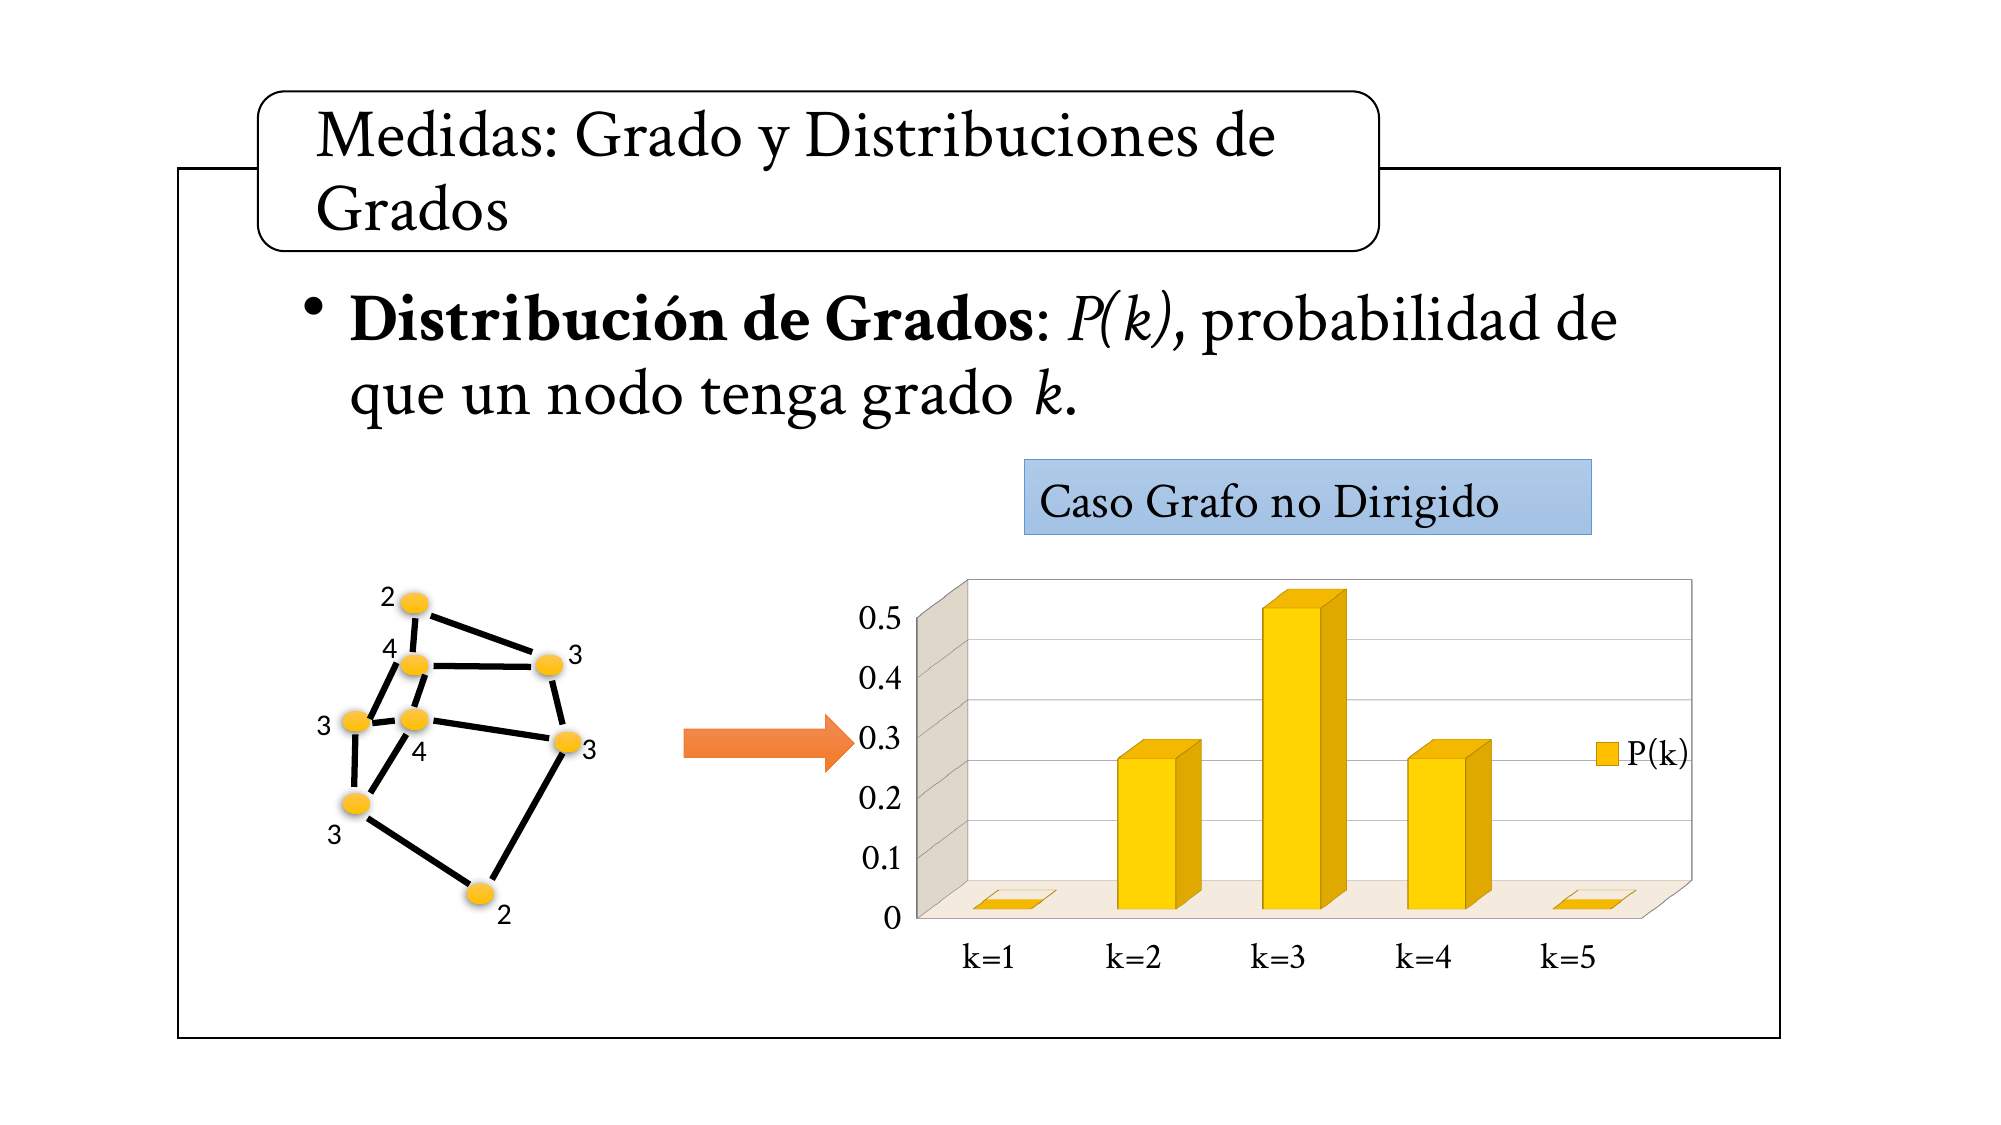

Distribución de Grados: P(k), probabilidad de que un nodo tenga grado k.

Medidas: Grado y Distribuciones de Grados
Caso Grafo no Dirigido

[unsupported chart]

2

4
3

3

3
4

3

2